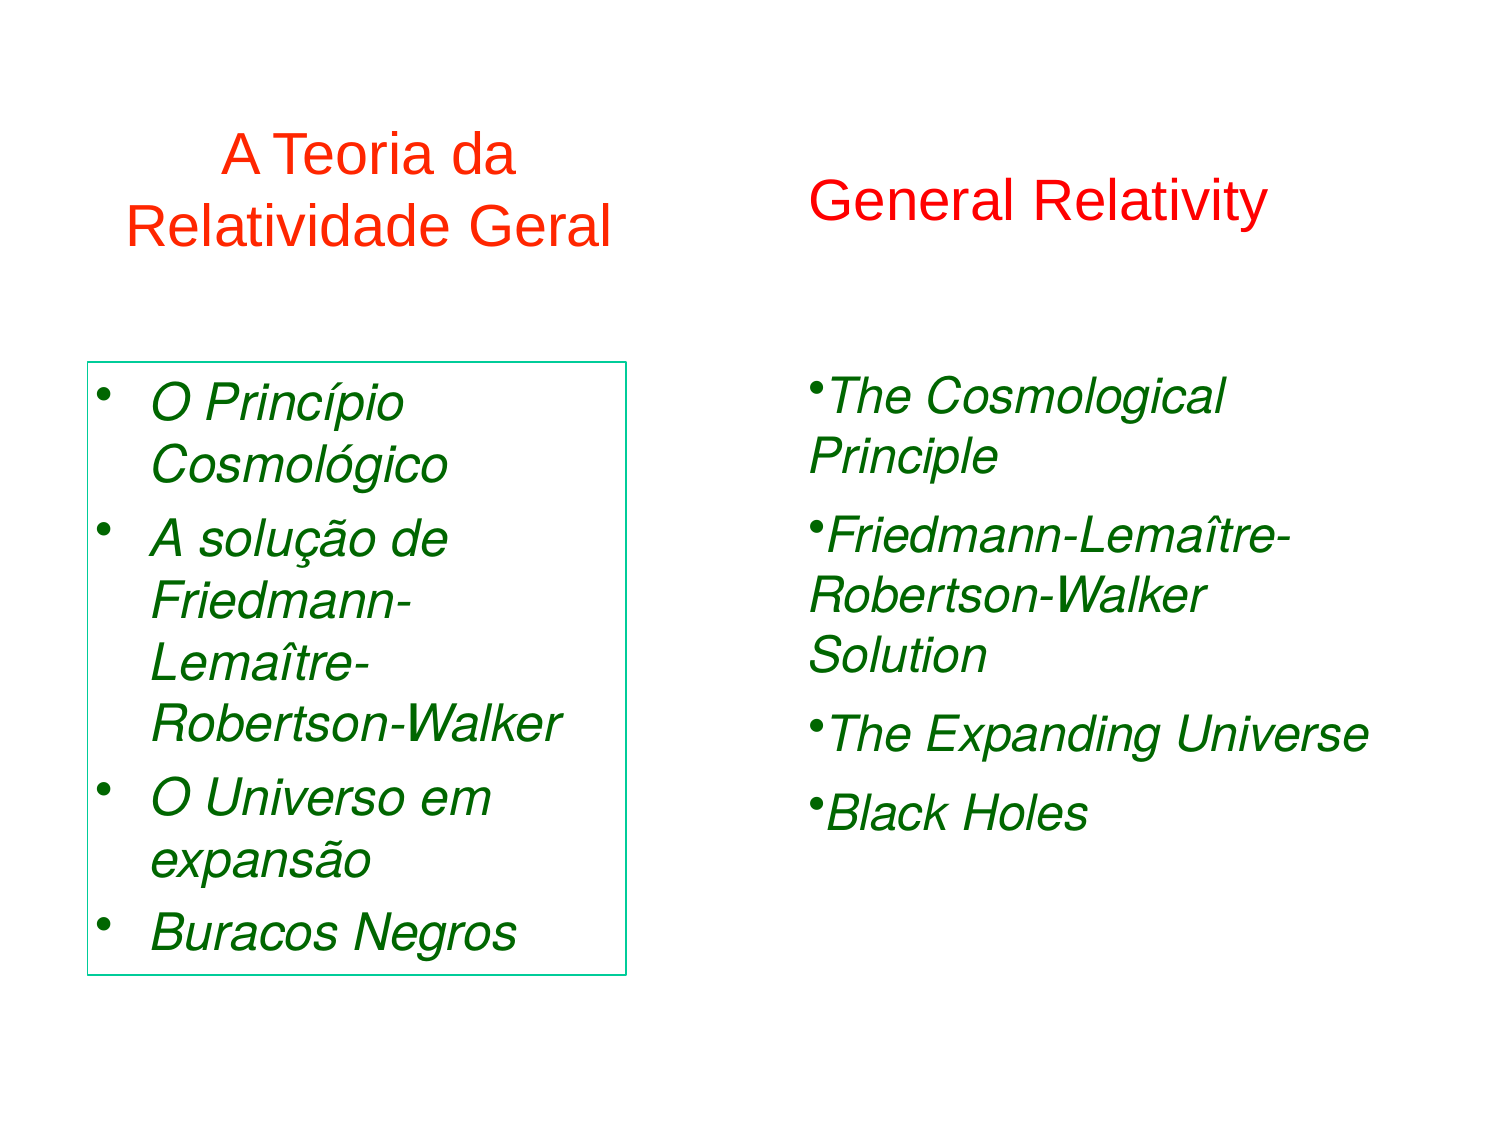

A Teoria da Relatividade Geral
General Relativity
The Cosmological Principle
Friedmann-Lemaître-Robertson-Walker Solution
The Expanding Universe
Black Holes
O Princípio Cosmológico
A solução de Friedmann-Lemaître-Robertson-Walker
O Universo em expansão
Buracos Negros